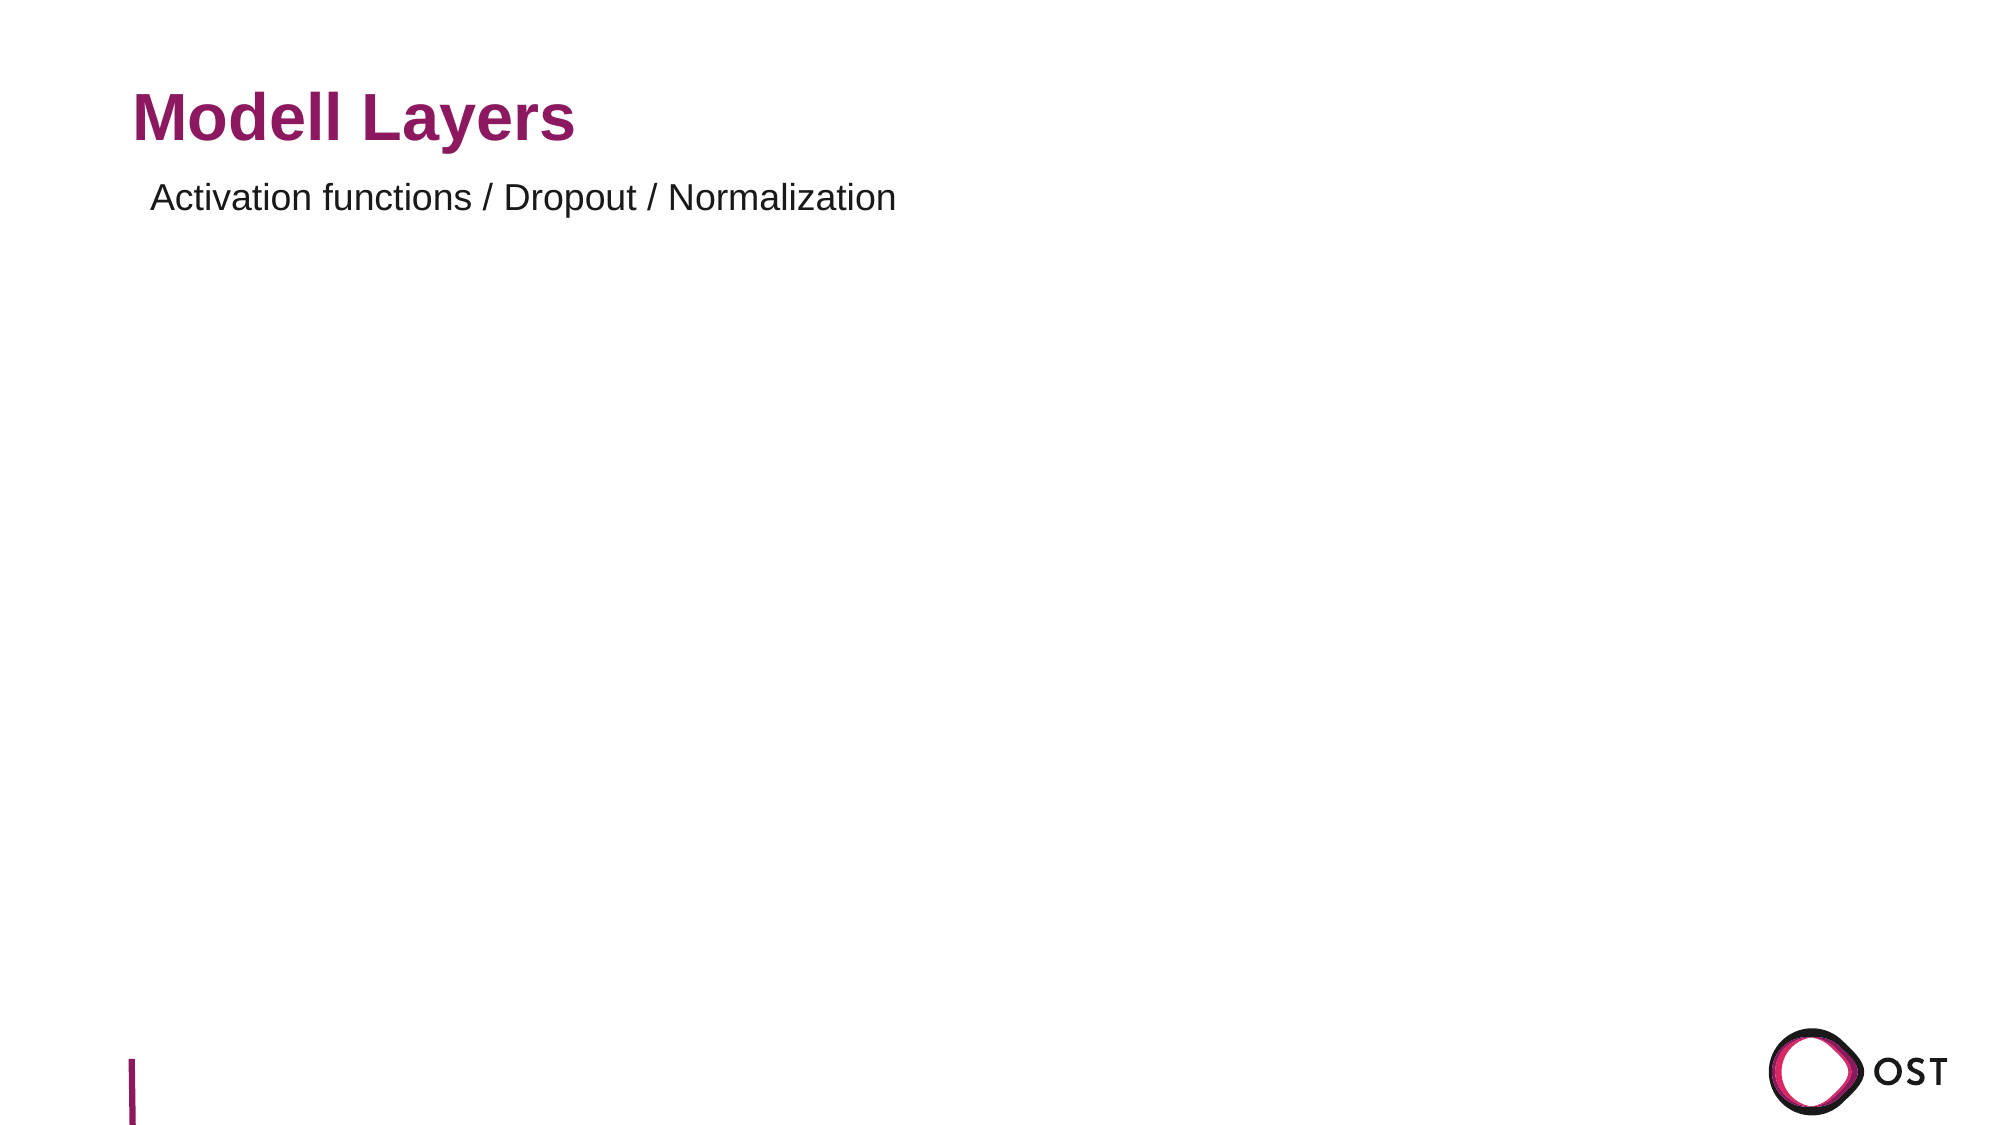

# Modell Layers
Activation functions / Dropout / Normalization